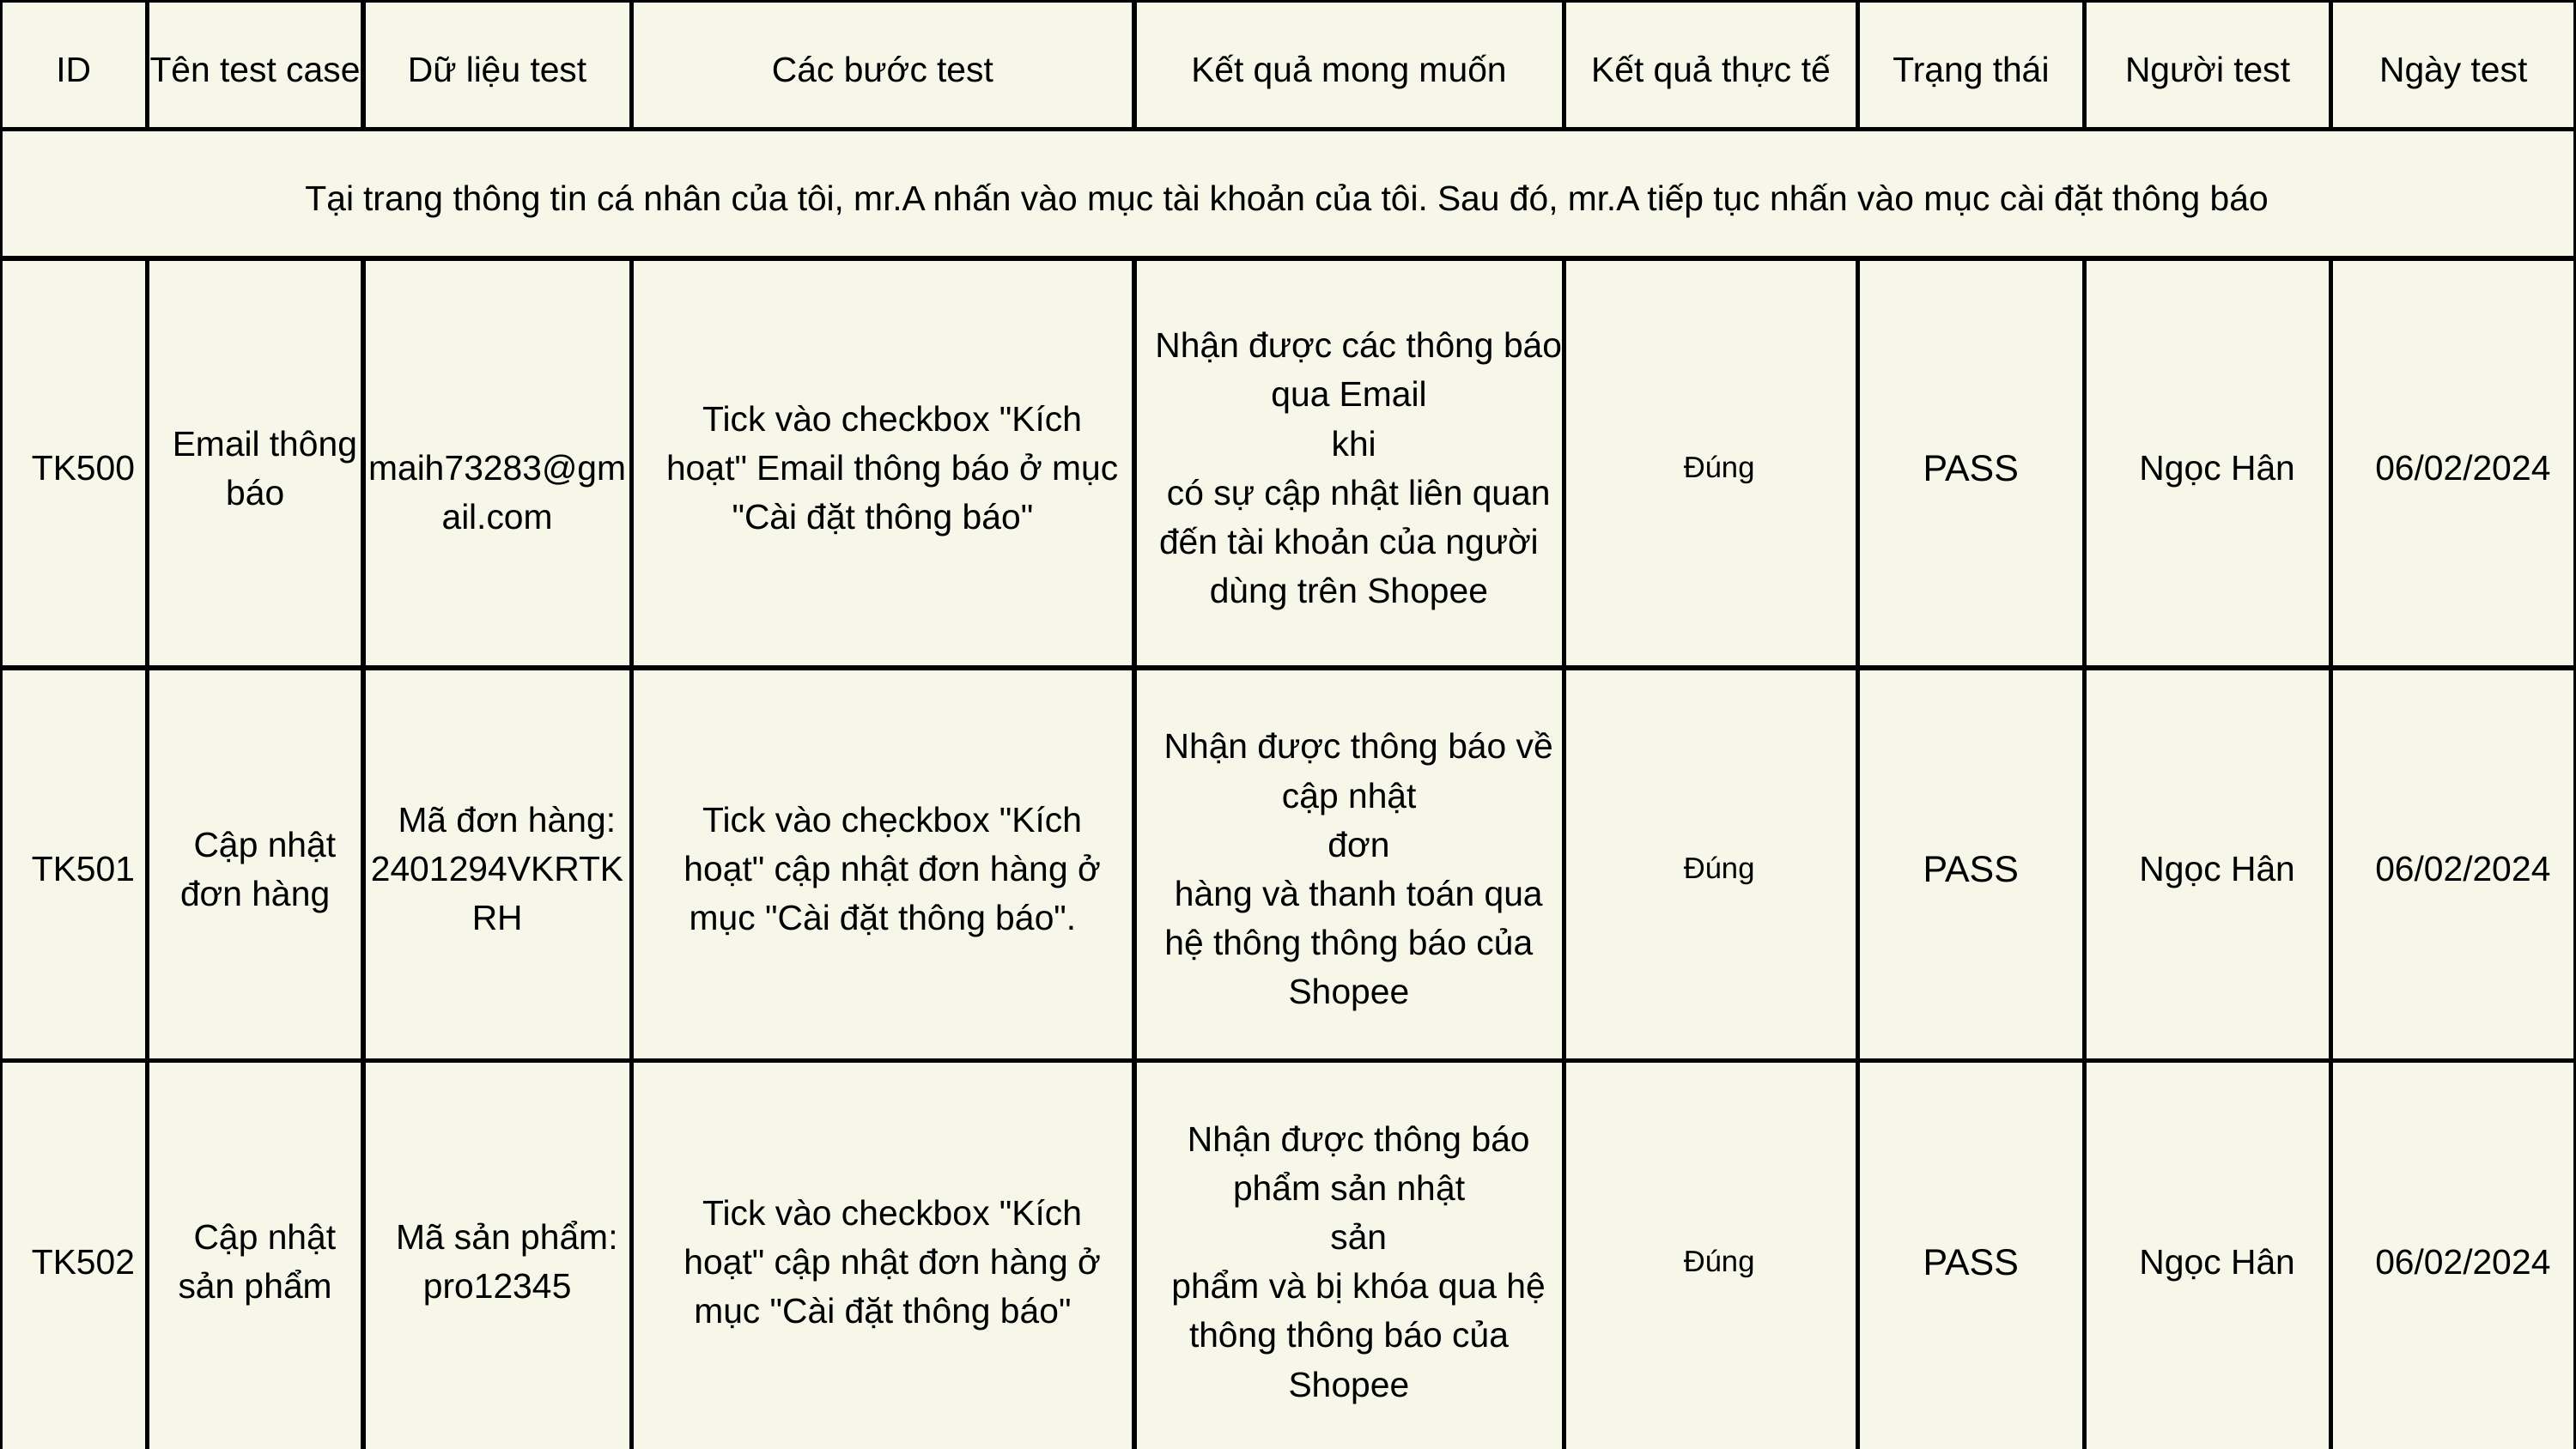

| ID | Tên test case | Dữ liệu test | Các bước test | Kết quả mong muốn | Kết quả thực tế | Trạng thái | Người test | Ngày test |
| --- | --- | --- | --- | --- | --- | --- | --- | --- |
| Tại trang thông tin cá nhân của tôi, mr.A nhấn vào mục tài khoản của tôi. Sau đó, mr.A tiếp tục nhấn vào mục cài đặt thông báo | Tại trang thông tin cá nhân của tôi, mr.A nhấn vào mục tài khoản của tôi. Sau đó, mr.A tiếp tục nhấn vào mục cài đặt thông báo | Tại trang thông tin cá nhân của tôi, mr.A nhấn vào mục tài khoản của tôi. Sau đó, mr.A tiếp tục nhấn vào mục cài đặt thông báo | Tại trang thông tin cá nhân của tôi, mr.A nhấn vào mục tài khoản của tôi. Sau đó, mr.A tiếp tục nhấn vào mục cài đặt thông báo | Tại trang thông tin cá nhân của tôi, mr.A nhấn vào mục tài khoản của tôi. Sau đó, mr.A tiếp tục nhấn vào mục cài đặt thông báo | Tại trang thông tin cá nhân của tôi, mr.A nhấn vào mục tài khoản của tôi. Sau đó, mr.A tiếp tục nhấn vào mục cài đặt thông báo | Tại trang thông tin cá nhân của tôi, mr.A nhấn vào mục tài khoản của tôi. Sau đó, mr.A tiếp tục nhấn vào mục cài đặt thông báo | Tại trang thông tin cá nhân của tôi, mr.A nhấn vào mục tài khoản của tôi. Sau đó, mr.A tiếp tục nhấn vào mục cài đặt thông báo | Tại trang thông tin cá nhân của tôi, mr.A nhấn vào mục tài khoản của tôi. Sau đó, mr.A tiếp tục nhấn vào mục cài đặt thông báo |
| TK500 | Email thông báo | maih73283@gmail.com | Tick vào checkbox "Kích hoạt" Email thông báo ở mục "Cài đặt thông báo" | Nhận được các thông báo qua Email khi có sự cập nhật liên quan đến tài khoản của người dùng trên Shopee | Đúng | PASS | Ngọc Hân | 06/02/2024 |
| TK501 | Cập nhật đơn hàng | Mã đơn hàng: 2401294VKRTKRH | Tick vào chẹckbox "Kích hoạt" cập nhật đơn hàng ở mục "Cài đặt thông báo". | Nhận được thông báo về cập nhật đơn hàng và thanh toán qua hệ thông thông báo của Shopee | Đúng | PASS | Ngọc Hân | 06/02/2024 |
| TK502 | Cập nhật sản phẩm | Mã sản phẩm: pro12345 | Tick vào checkbox "Kích hoạt" cập nhật đơn hàng ở mục "Cài đặt thông báo" | Nhận được thông báo phẩm sản nhật sản phẩm và bị khóa qua hệ thông thông báo của Shopee | Đúng | PASS | Ngọc Hân | 06/02/2024 |